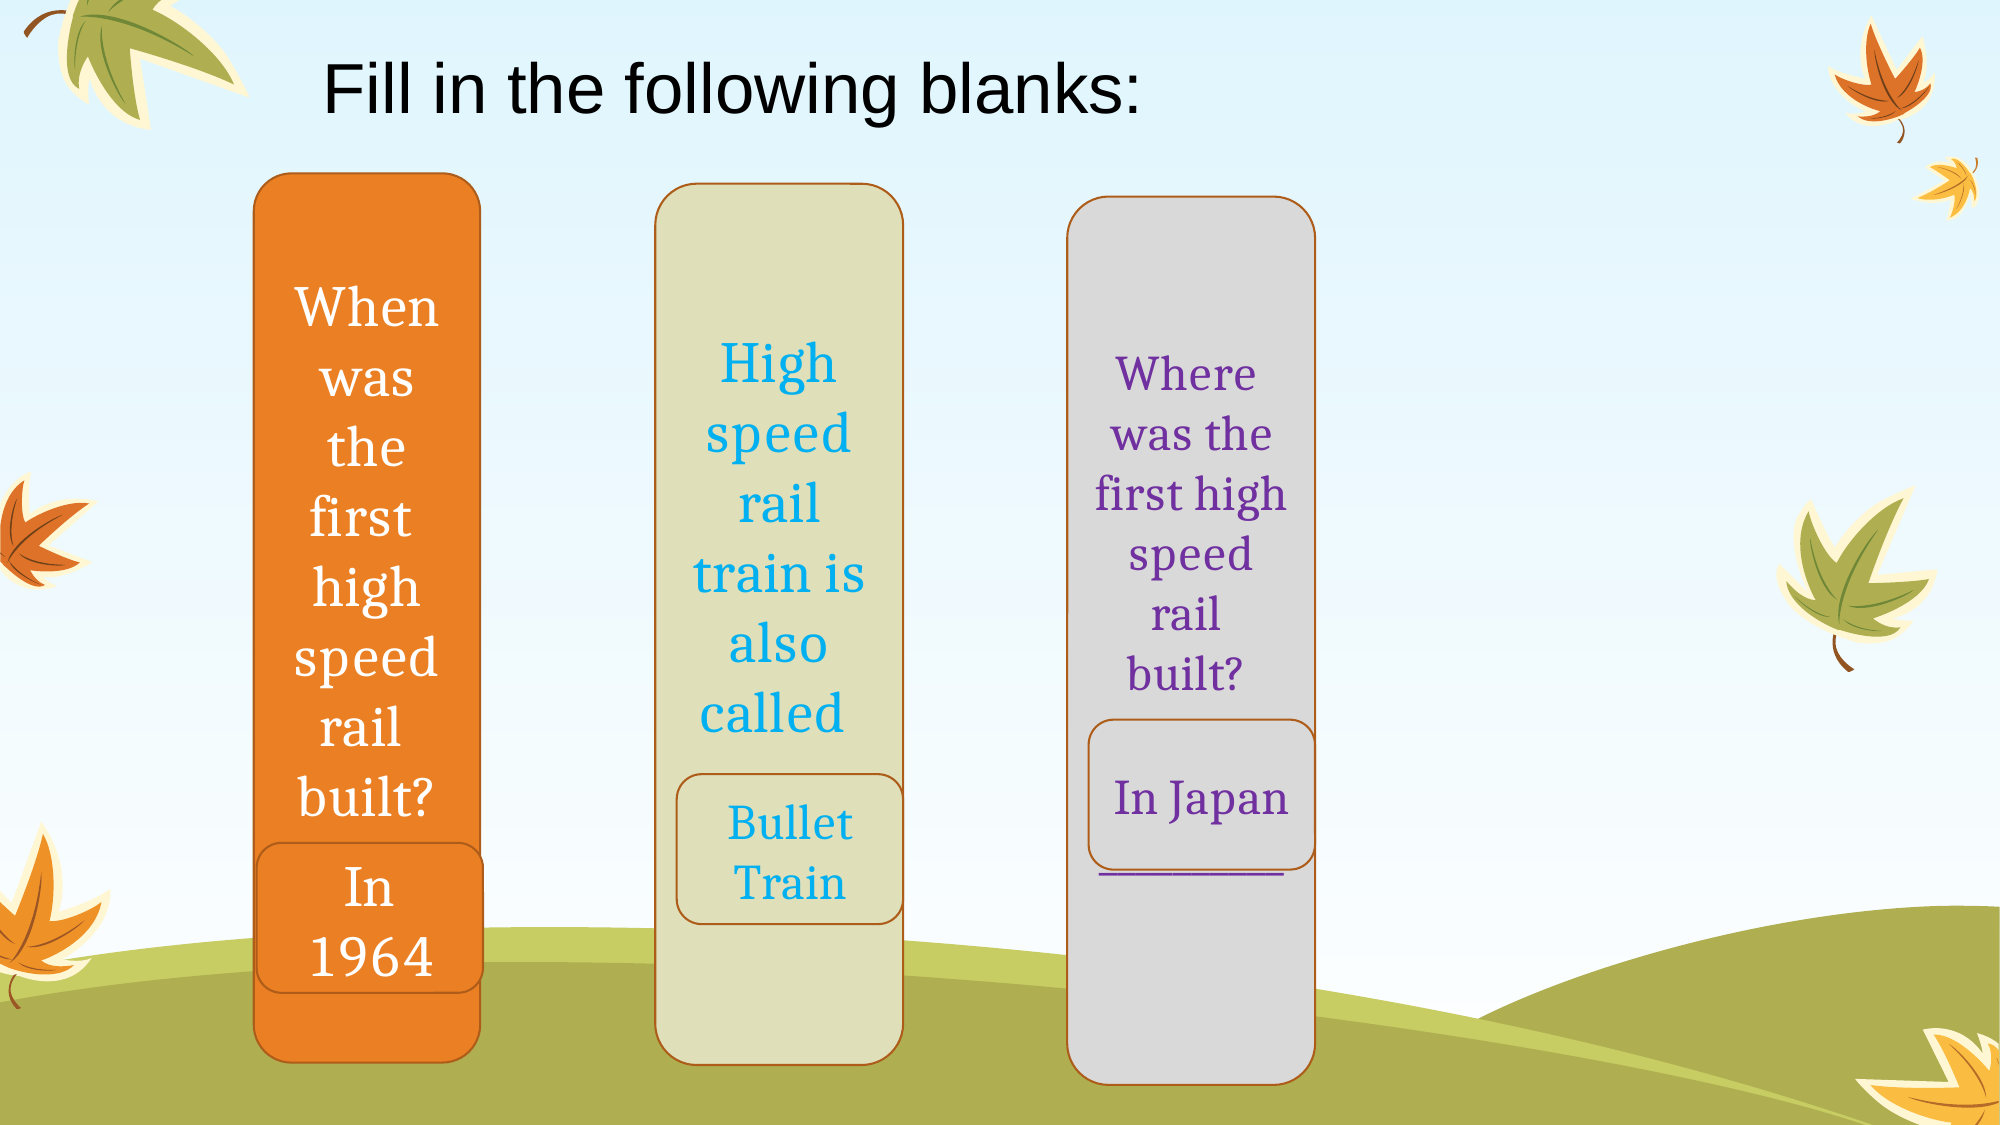

# Fill in the following blanks:
When was the first  high speed
rail  built?

________
High speed rail train is also called

______________
Where  was the first high speed rail  built?

__________

In Japan
Bullet Train
In 1964